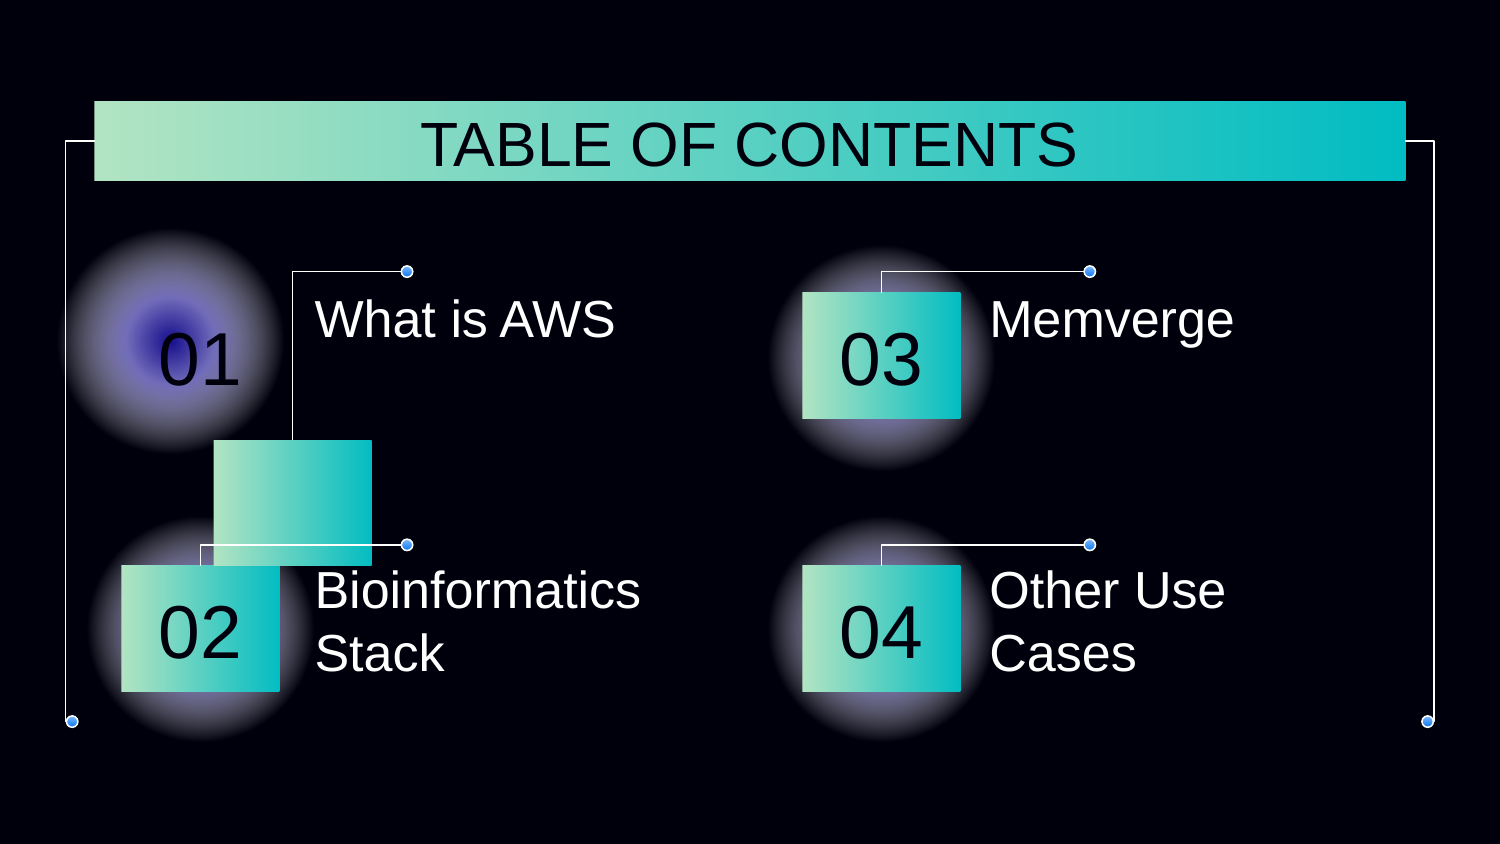

# TABLE OF CONTENTS

What is AWS
Memverge

01
03

Other Use Cases
Bioinformatics Stack

02
04